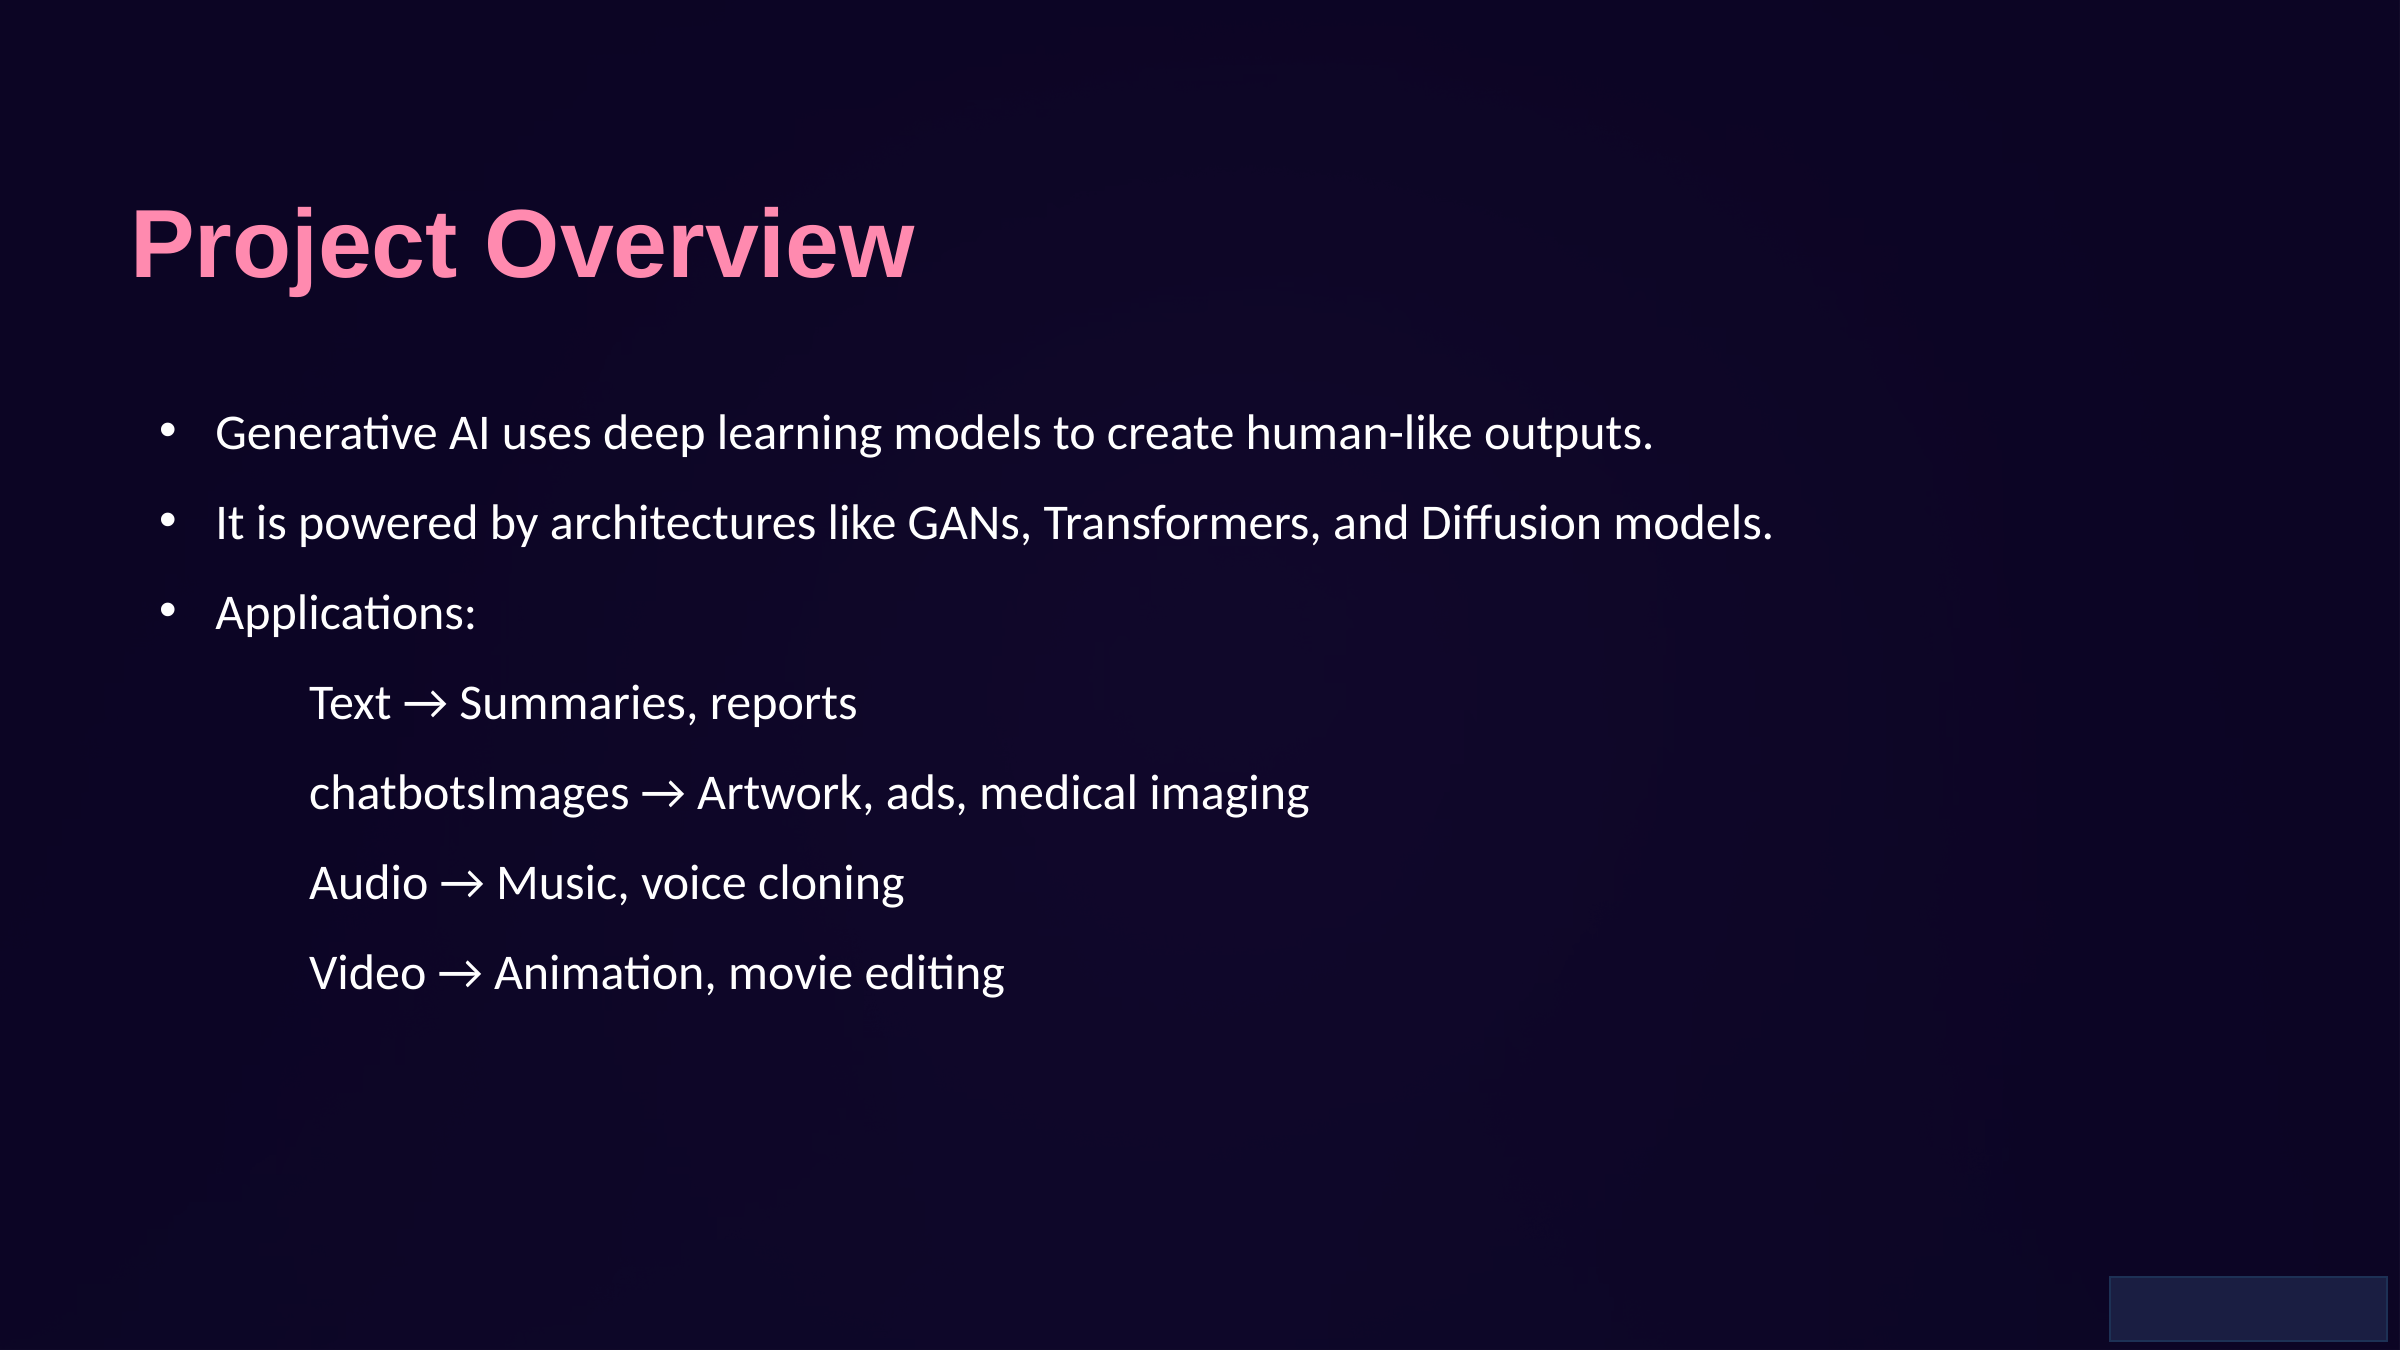

Project Overview
Generative AI uses deep learning models to create human-like outputs.
It is powered by architectures like GANs, Transformers, and Diffusion models.
Applications:
	Text → Summaries, reports
	chatbotsImages → Artwork, ads, medical imaging
	Audio → Music, voice cloning
 	Video → Animation, movie editing